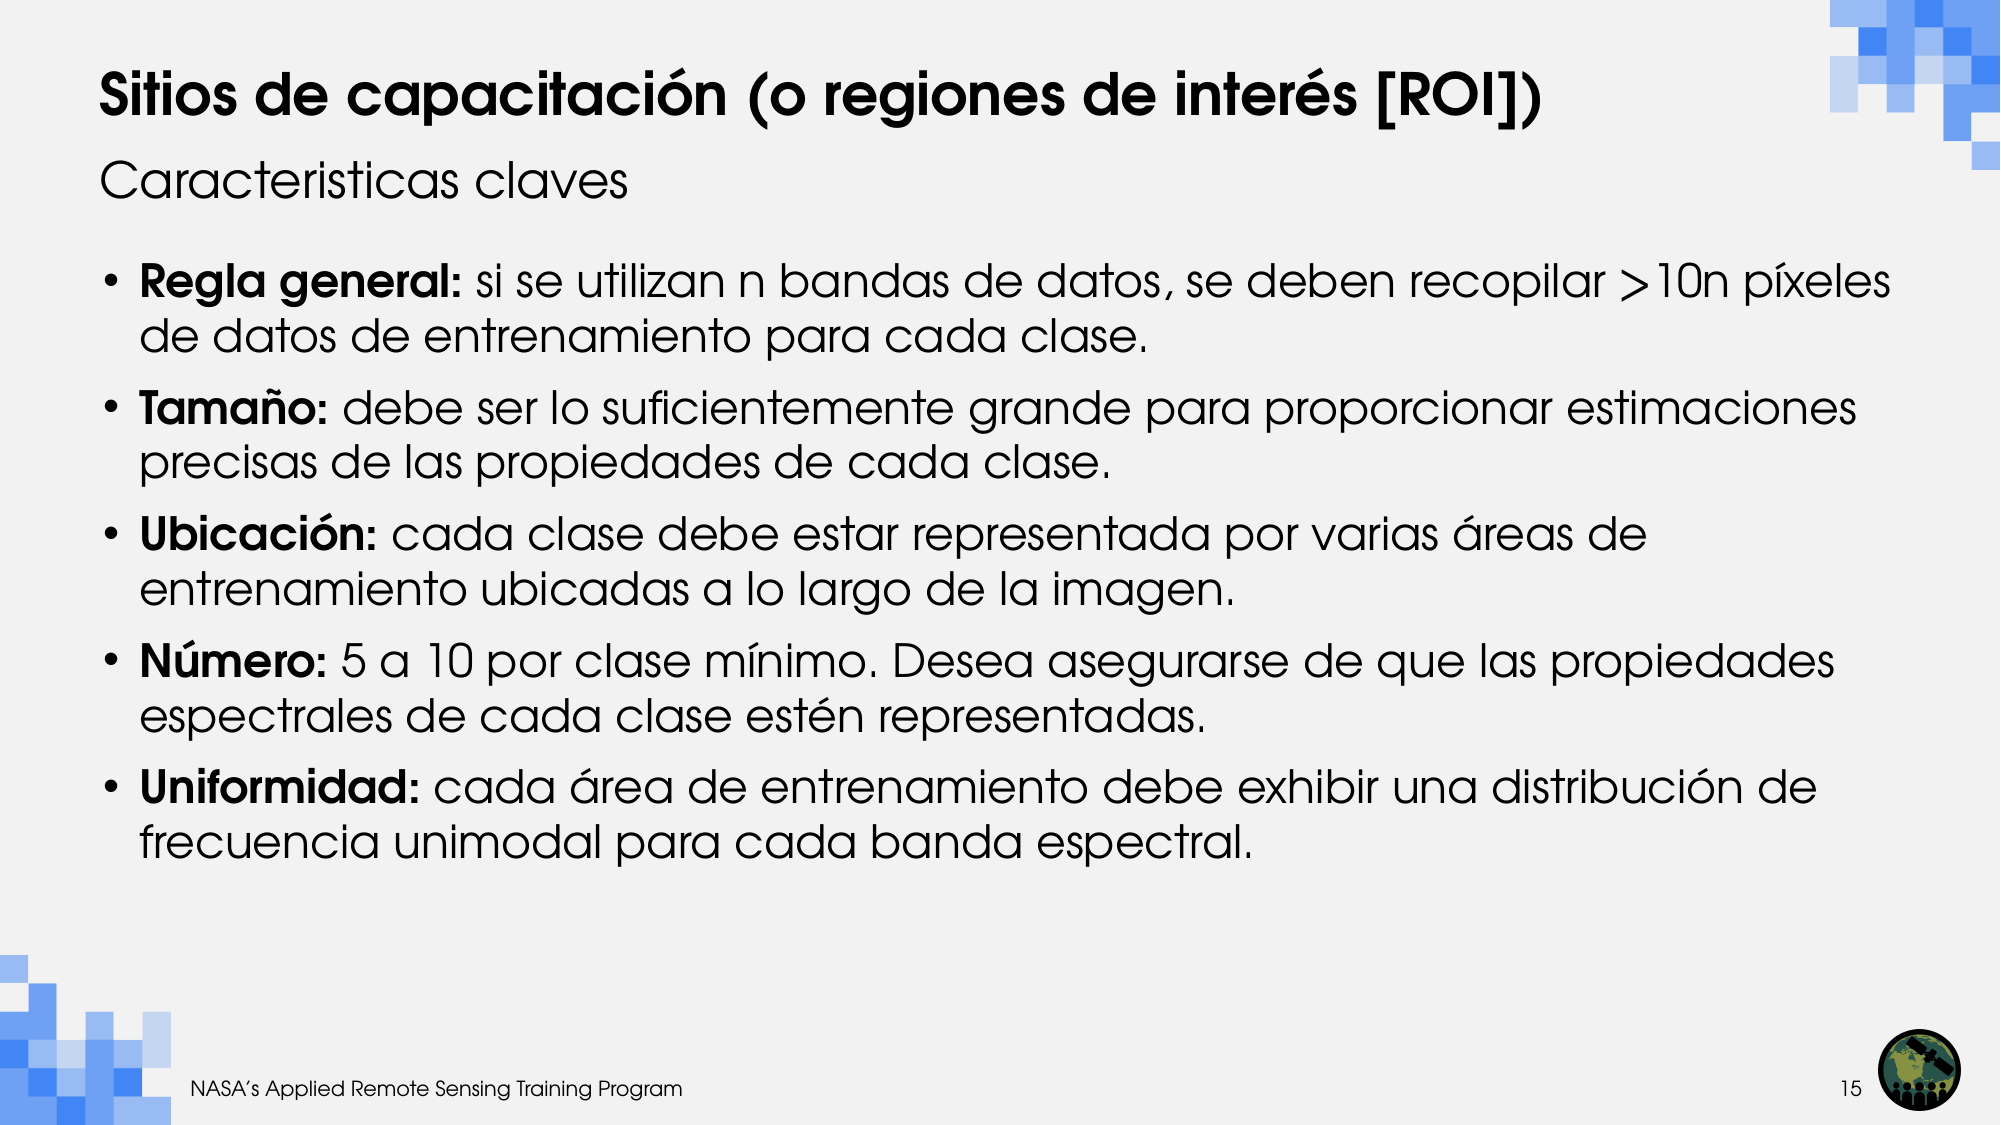

# Sitios de capacitación (o regiones de interés [ROI])
Caracteristicas claves
Regla general: si se utilizan n bandas de datos, se deben recopilar >10n píxeles de datos de entrenamiento para cada clase.
Tamaño: debe ser lo suficientemente grande para proporcionar estimaciones precisas de las propiedades de cada clase.
Ubicación: cada clase debe estar representada por varias áreas de entrenamiento ubicadas a lo largo de la imagen.
Número: 5 a 10 por clase mínimo. Desea asegurarse de que las propiedades espectrales de cada clase estén representadas.
Uniformidad: cada área de entrenamiento debe exhibir una distribución de frecuencia unimodal para cada banda espectral.